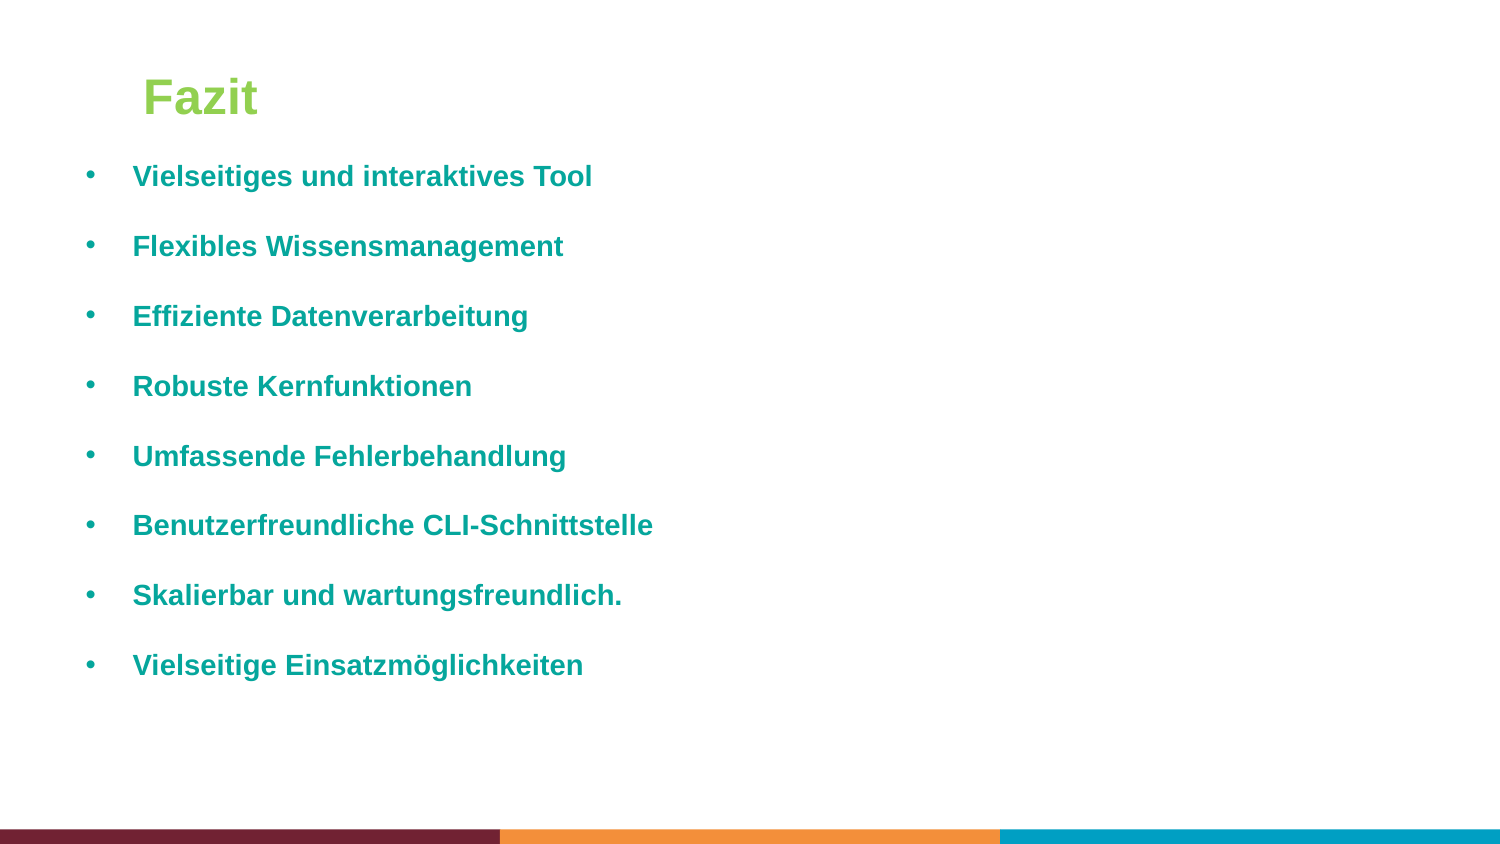

Fazit
Vielseitiges und interaktives Tool

Flexibles Wissensmanagement

Effiziente Datenverarbeitung

Robuste Kernfunktionen

Umfassende Fehlerbehandlung

Benutzerfreundliche CLI-Schnittstelle

Skalierbar und wartungsfreundlich.

Vielseitige Einsatzmöglichkeiten